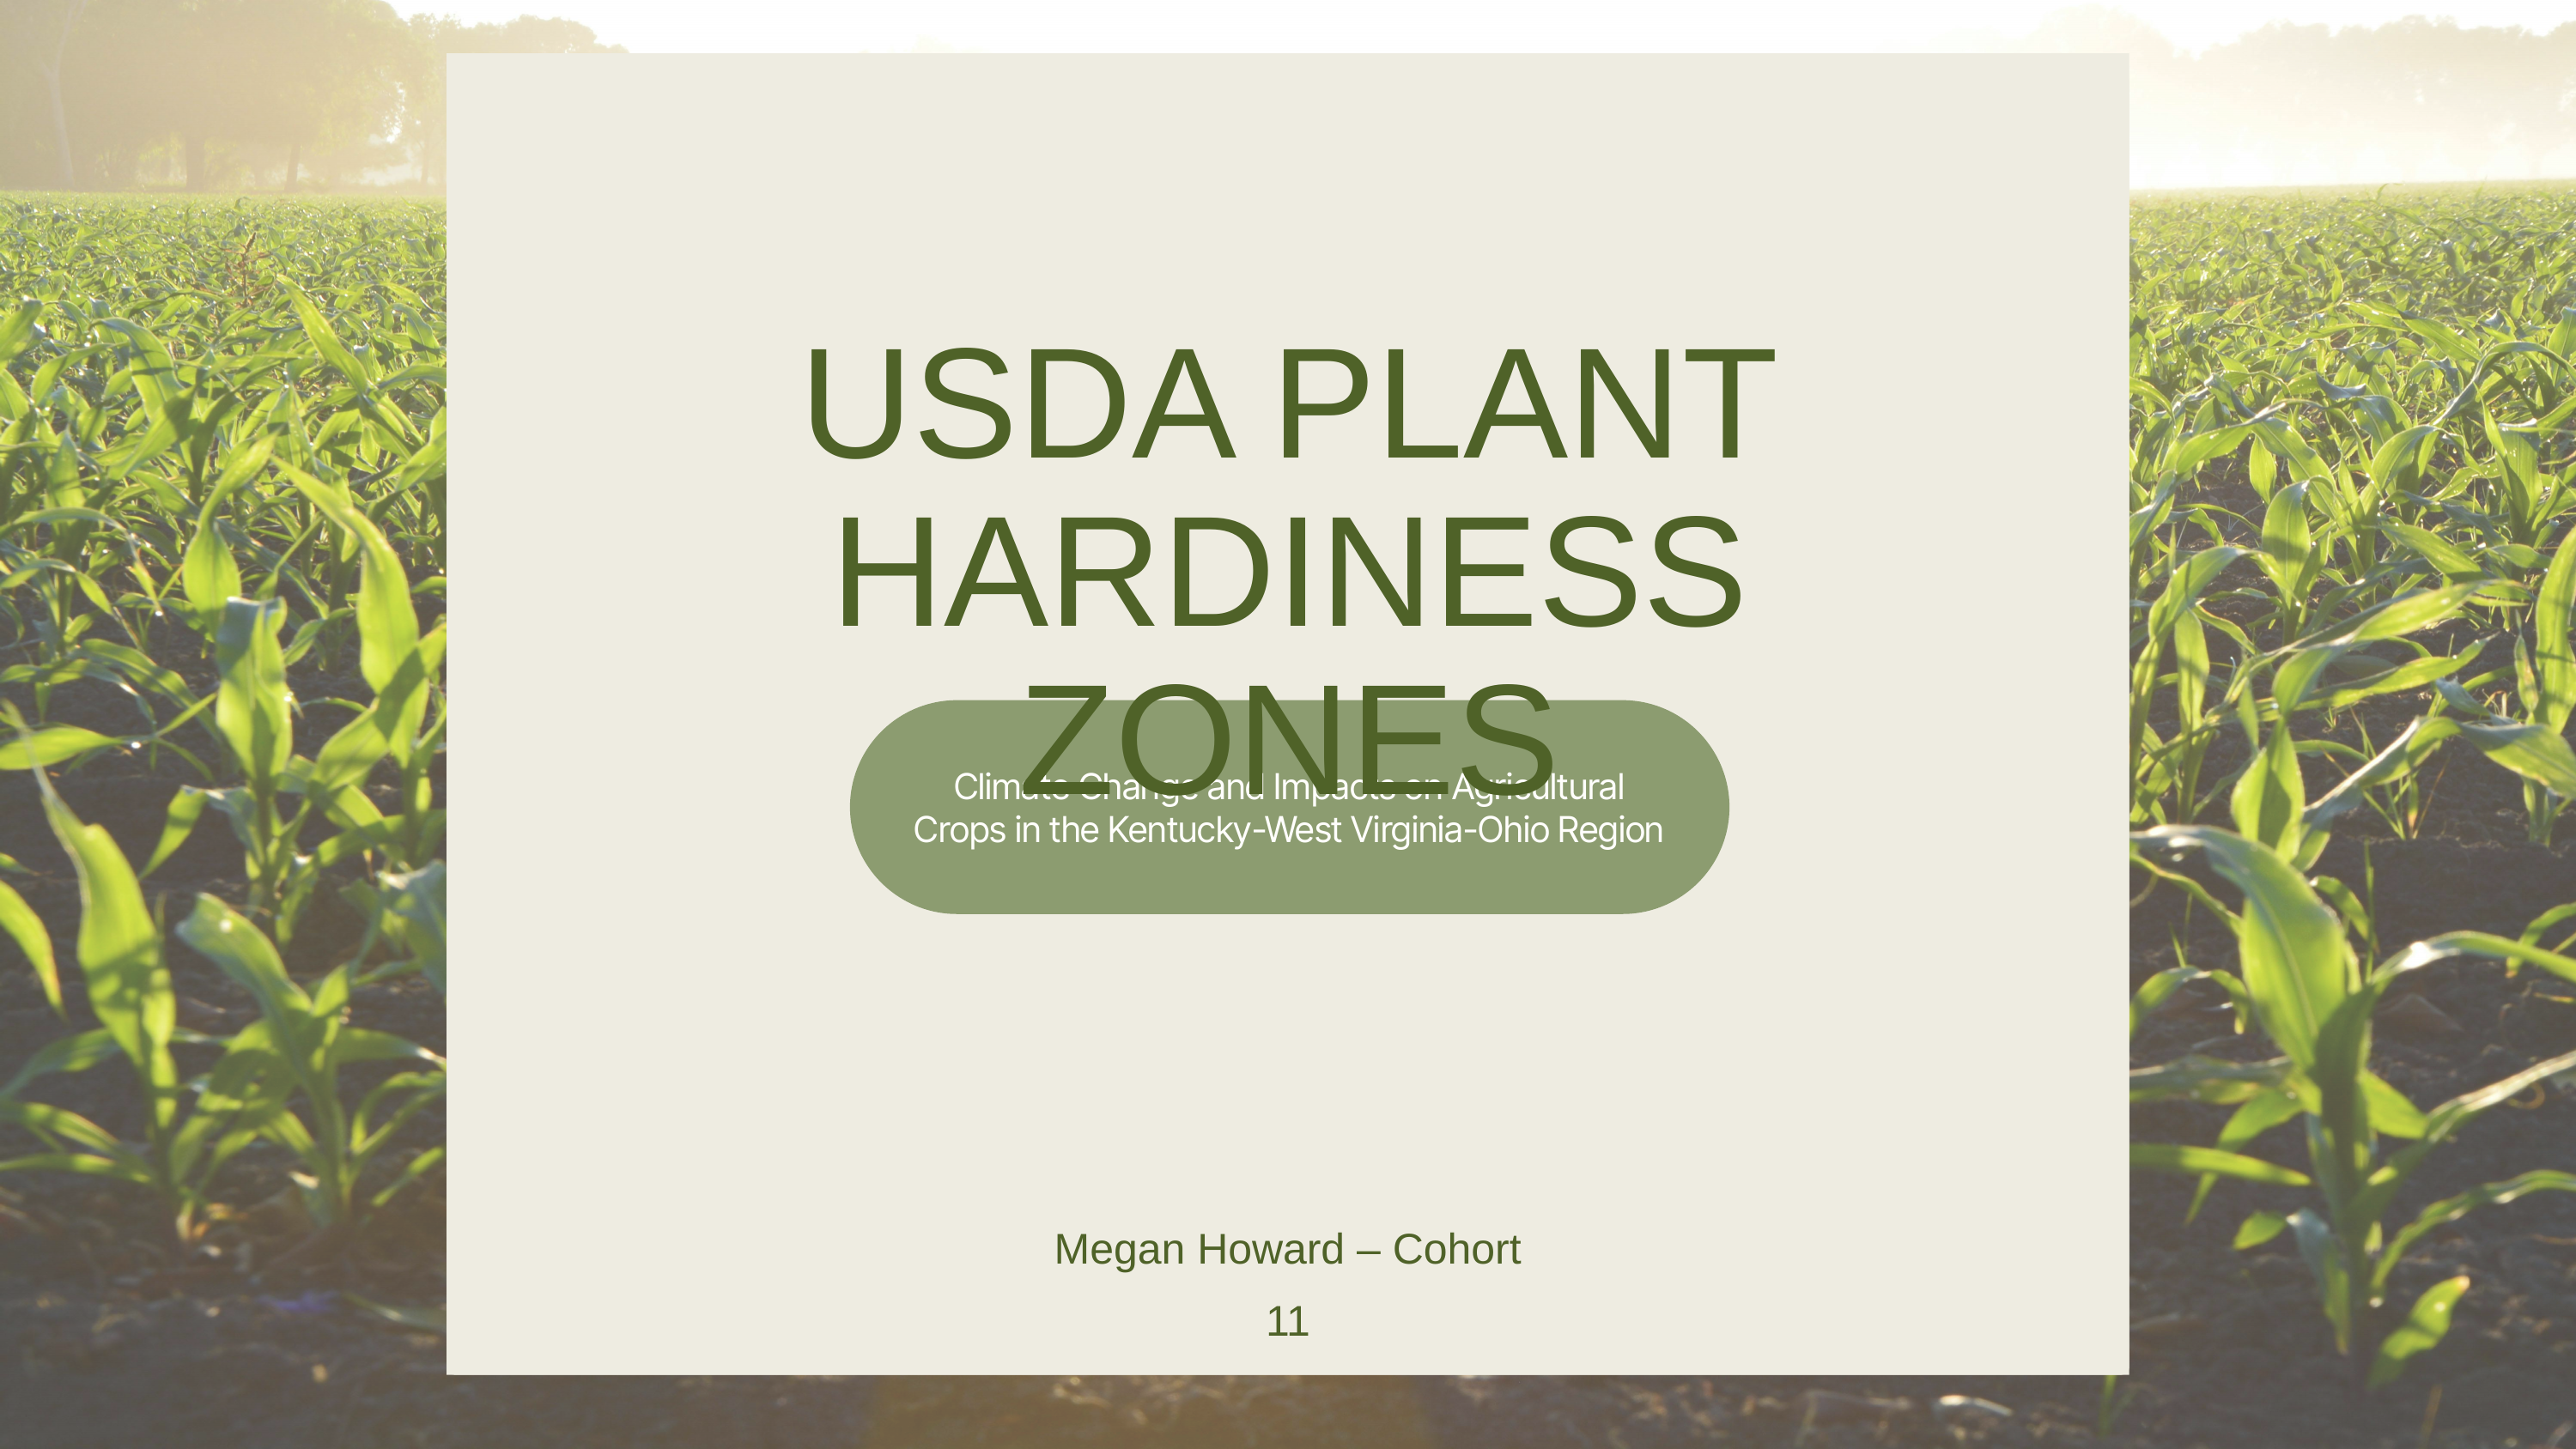

USDA PLANT
HARDINESS ZONES
Climate Change and Impacts on Agricultural
Crops in the Kentucky-West Virginia-Ohio Region
Megan Howard – Cohort 11